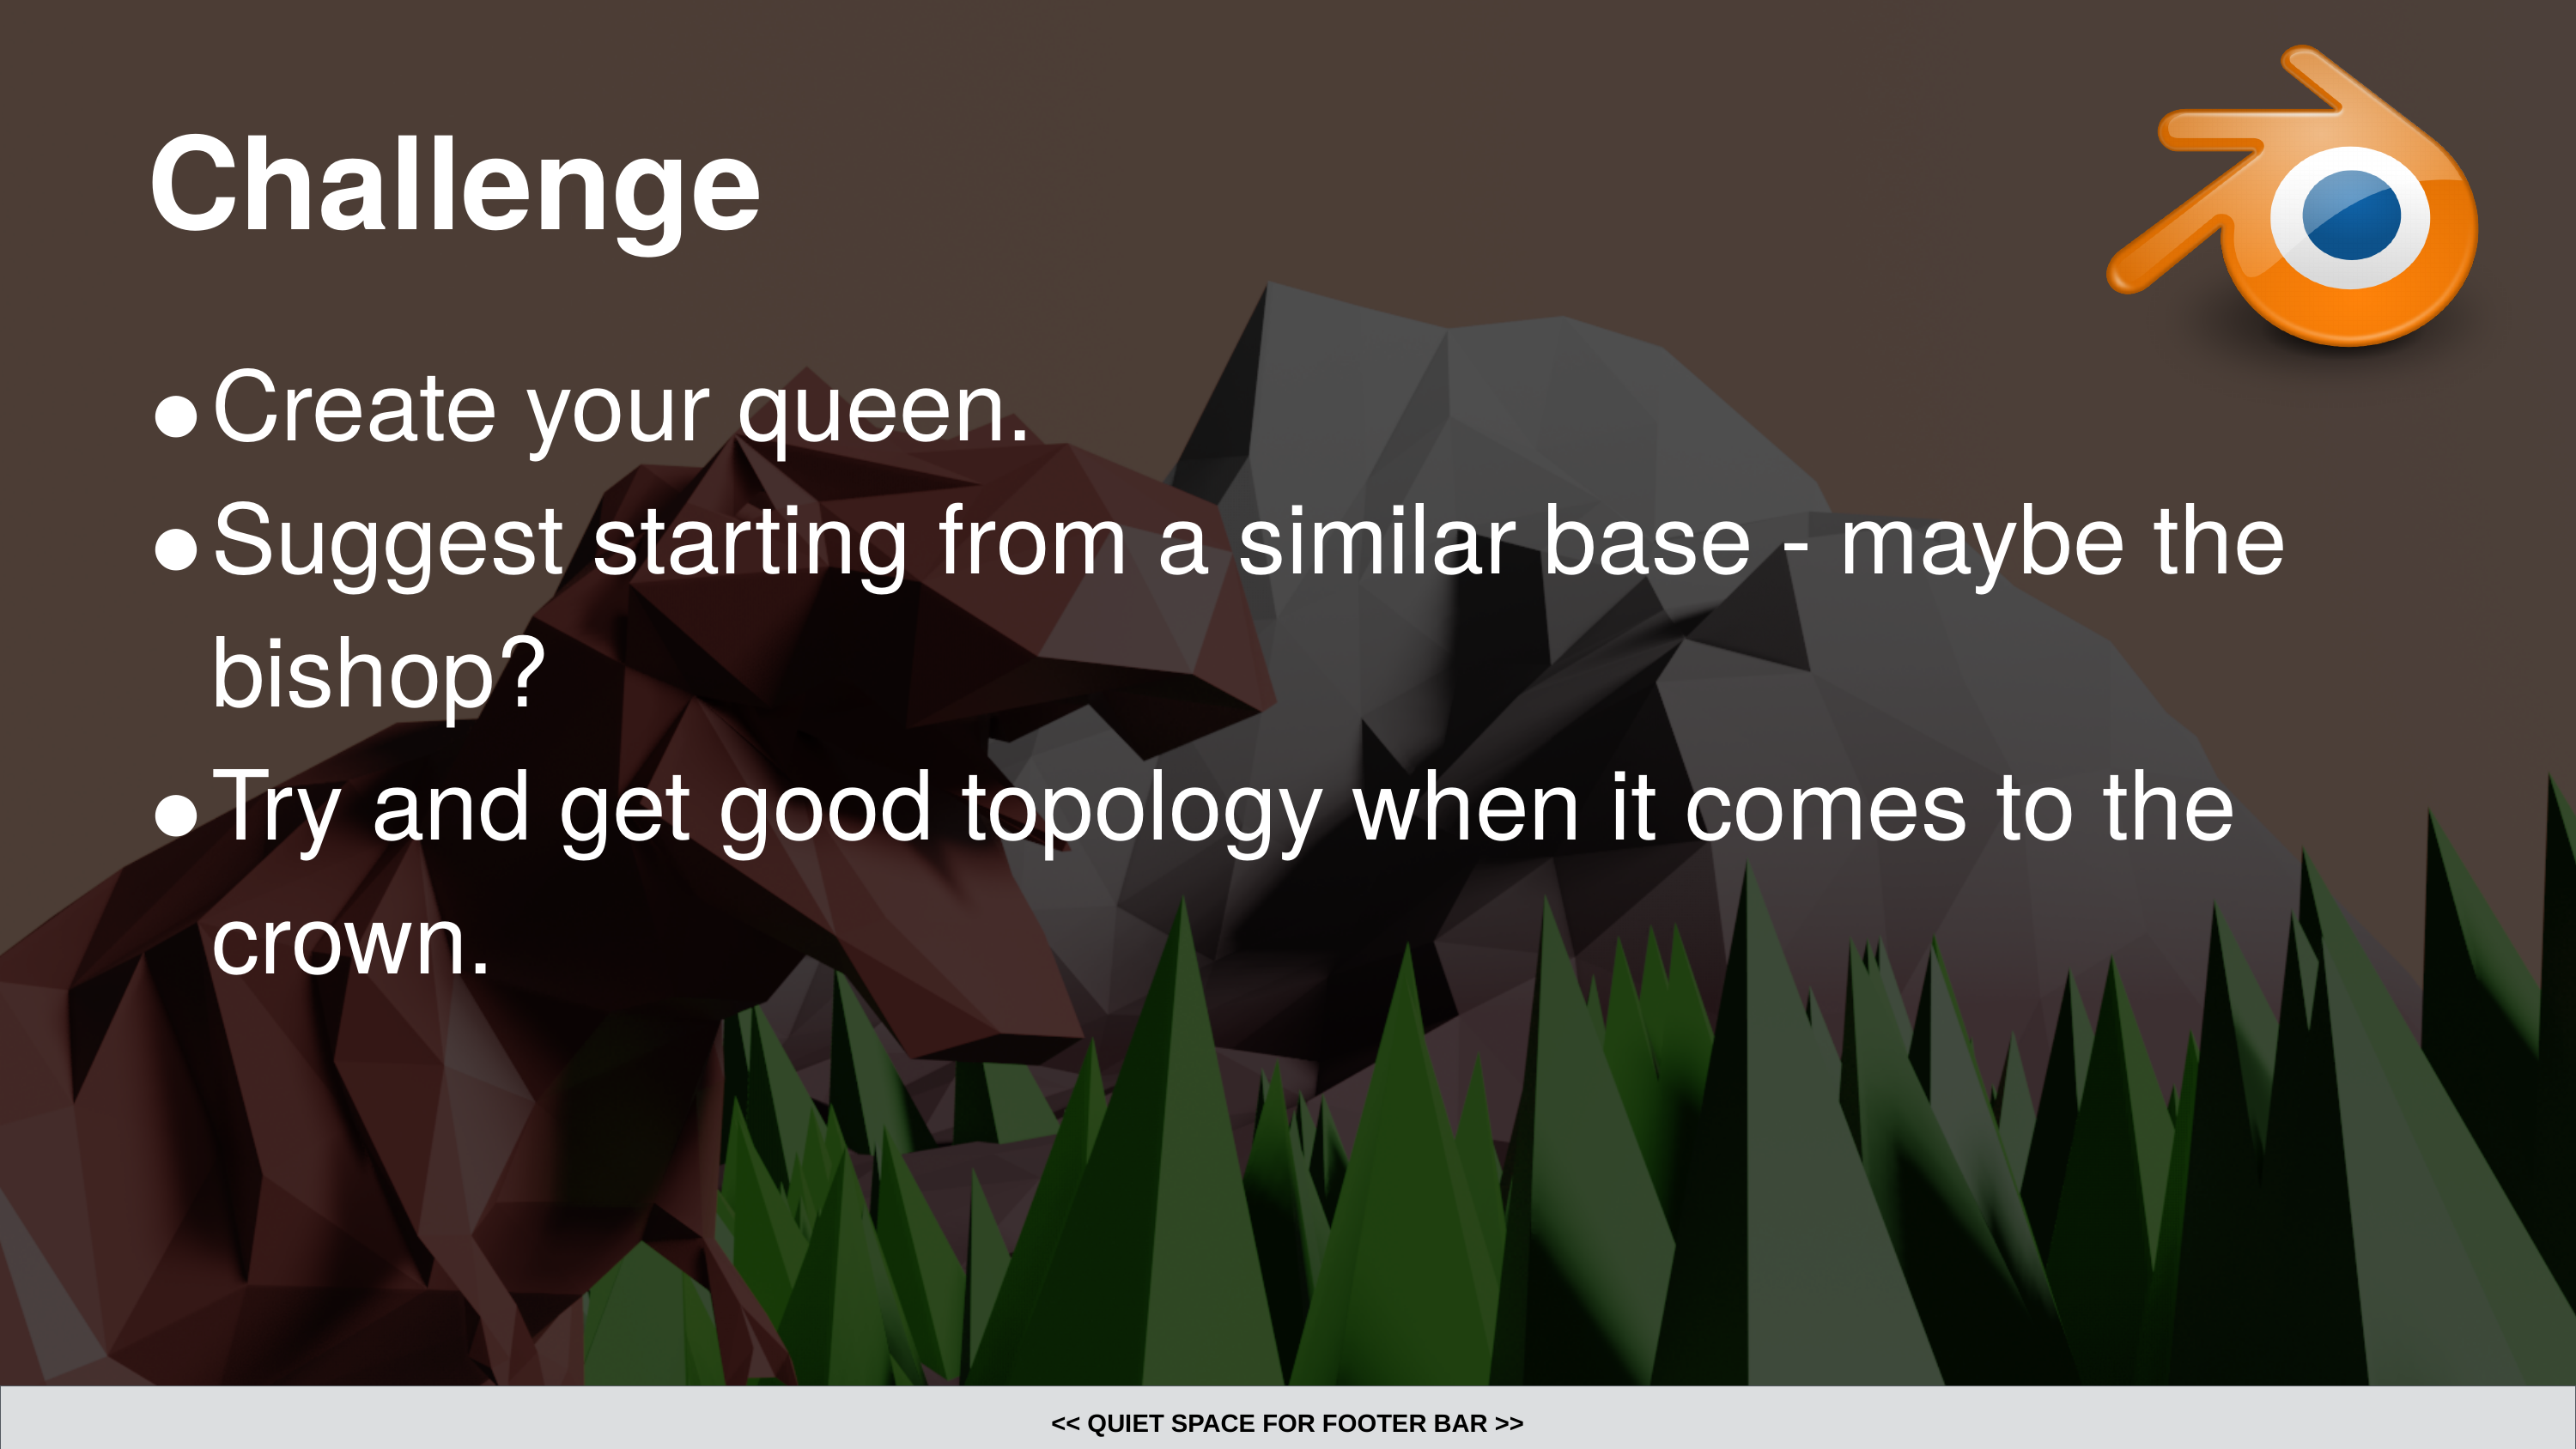

# Challenge
Create your queen.
Suggest starting from a similar base - maybe the bishop?
Try and get good topology when it comes to the crown.